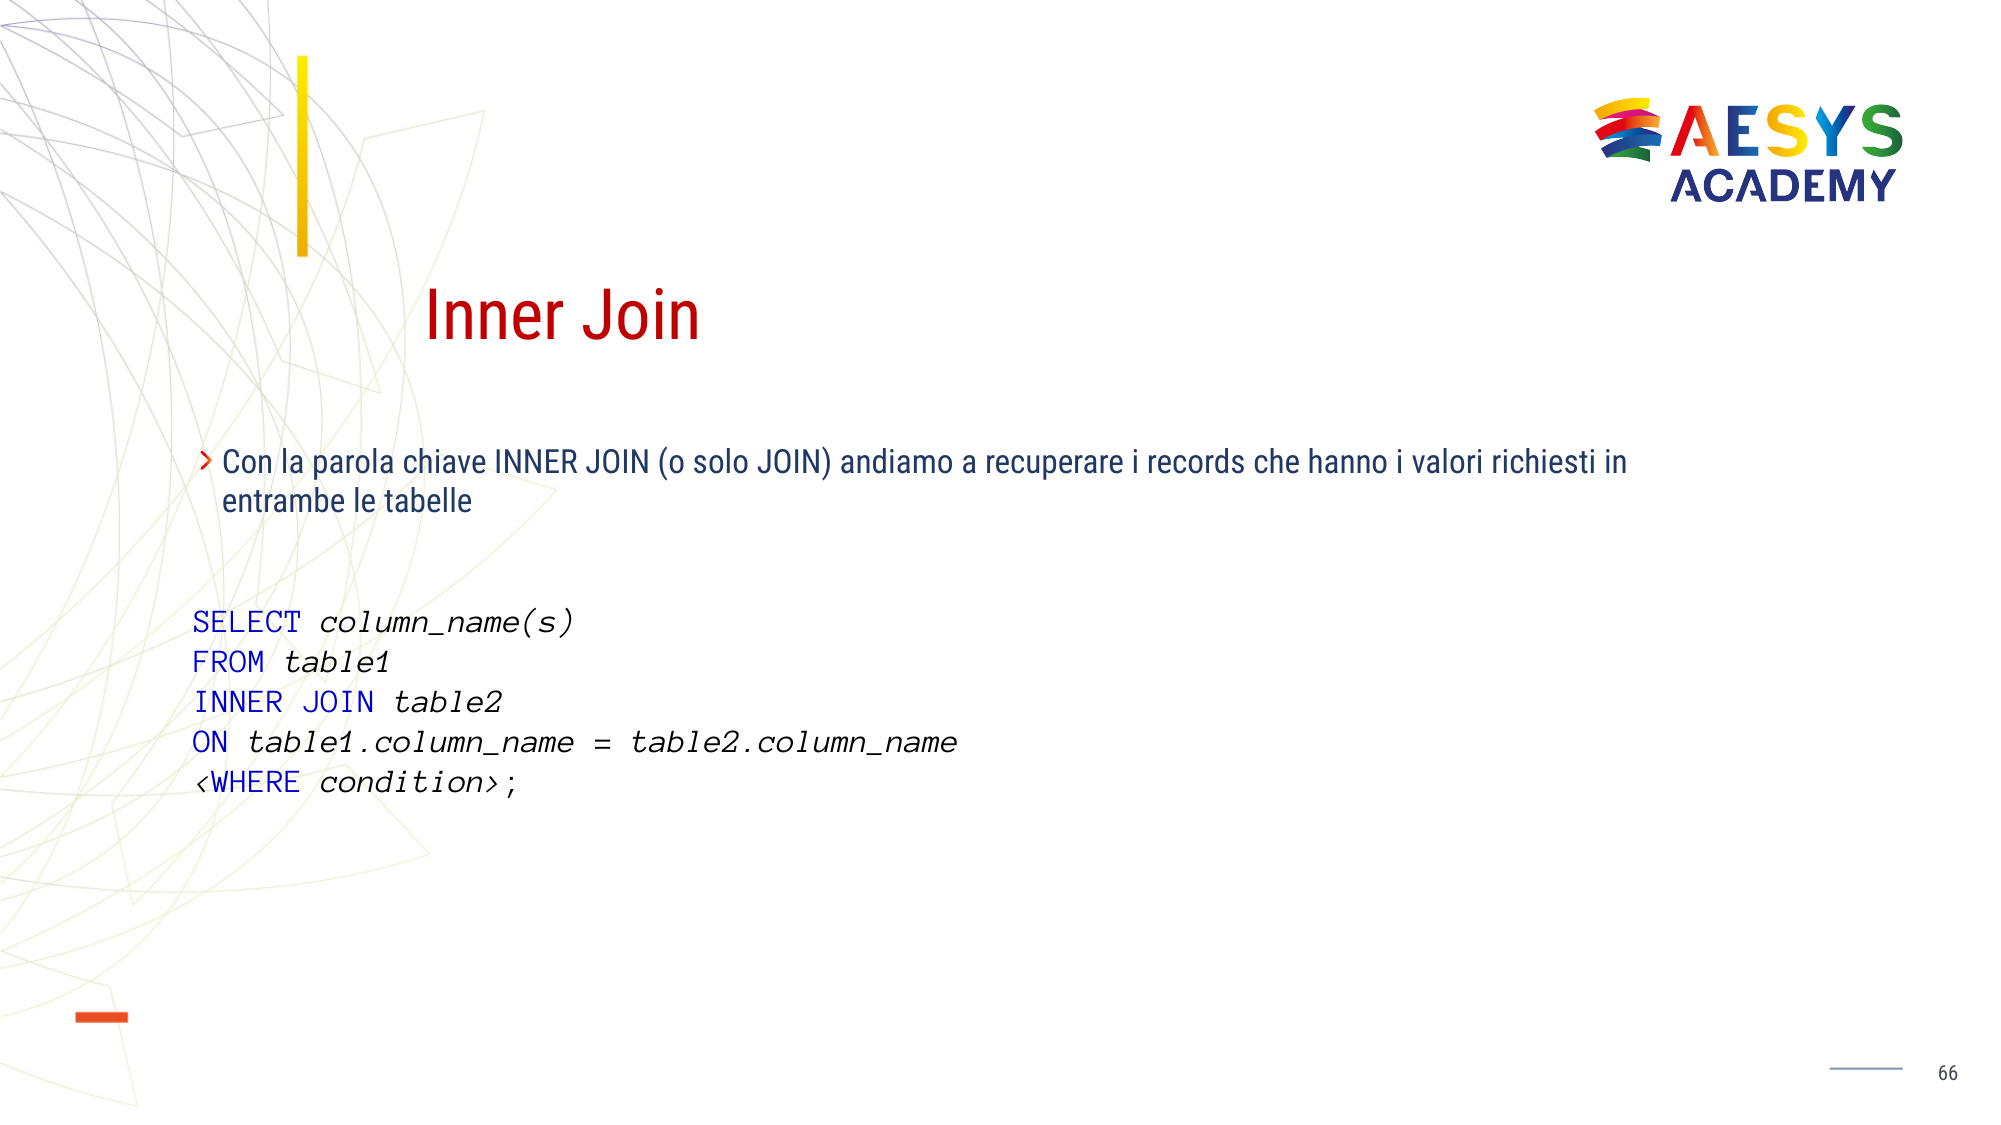

# Inner Join

Con la parola chiave INNER JOIN (o solo JOIN) andiamo a recuperare i records che hanno i valori richiesti in entrambe le tabelle

SELECT column_name(s)
FROM table1
INNER JOIN table2
ON table1.column_name = table2.column_name
<WHERE condition>;

66